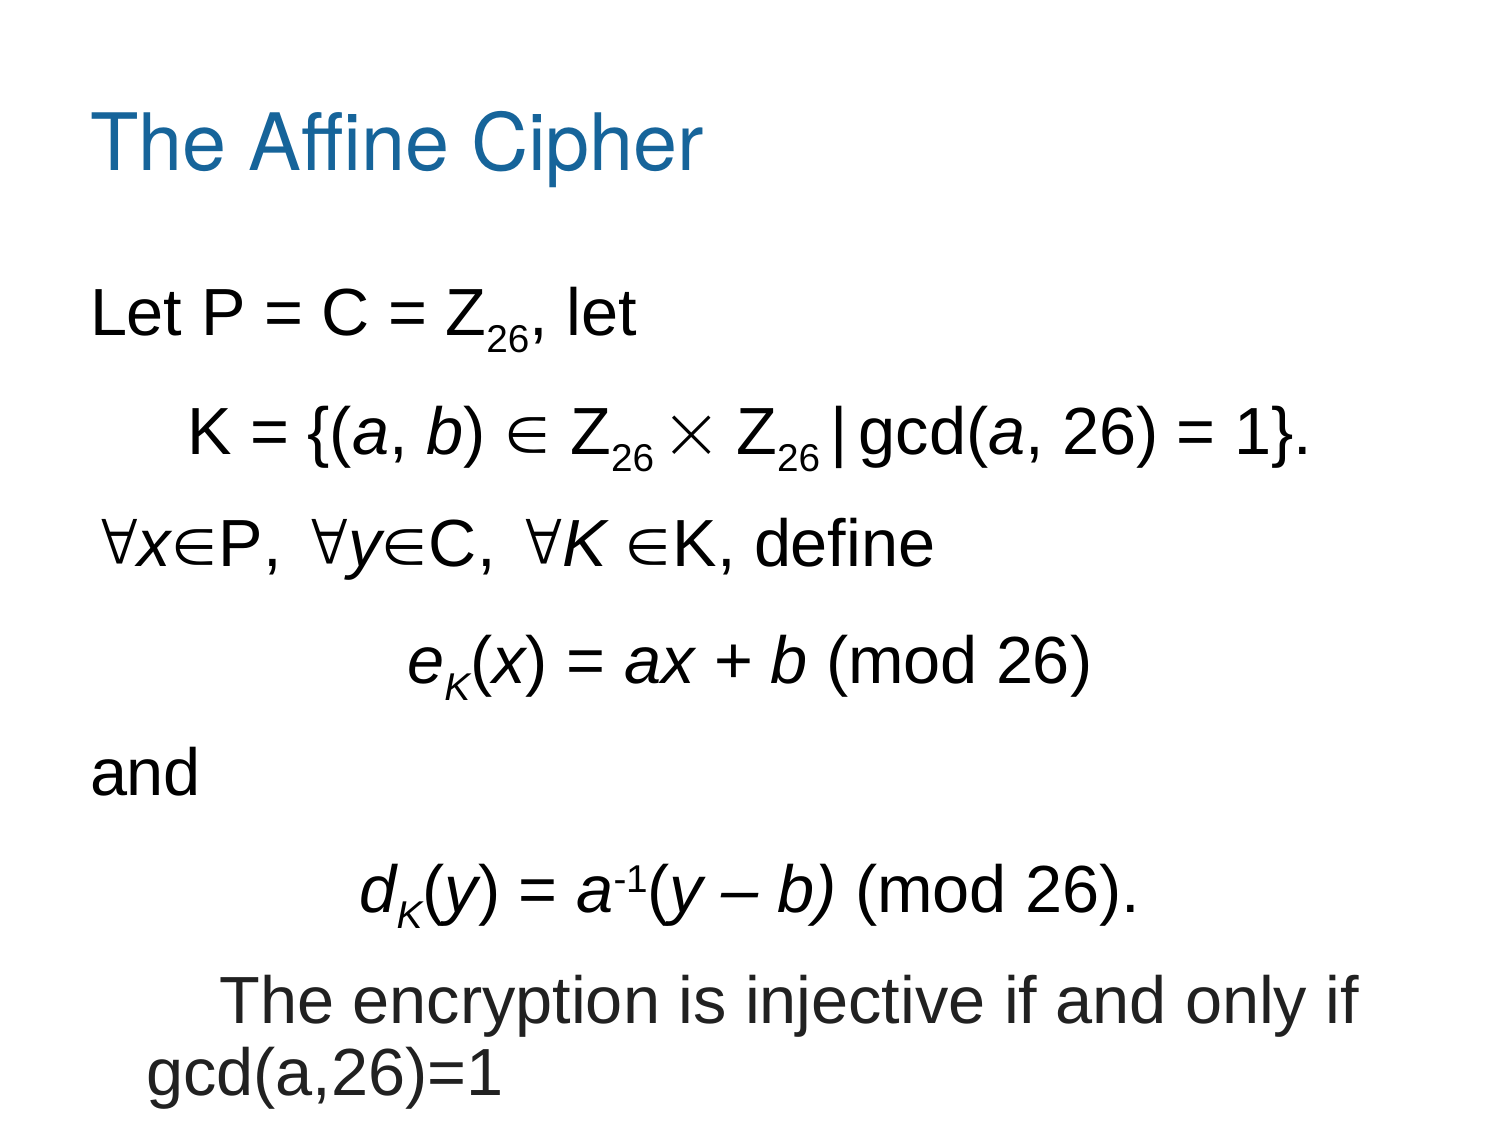

# The Affine Cipher
Let P = C = Z26, let
K = {(a, b) ∈ Z26 × Z26 | gcd(a, 26) = 1}.
∀x∈P, ∀y∈C, ∀K ∈K, define
eK(x) = ax + b (mod 26)
and
dK(y) = a-1(y – b) (mod 26).
       The encryption is injective if and only if gcd(a,26)=1